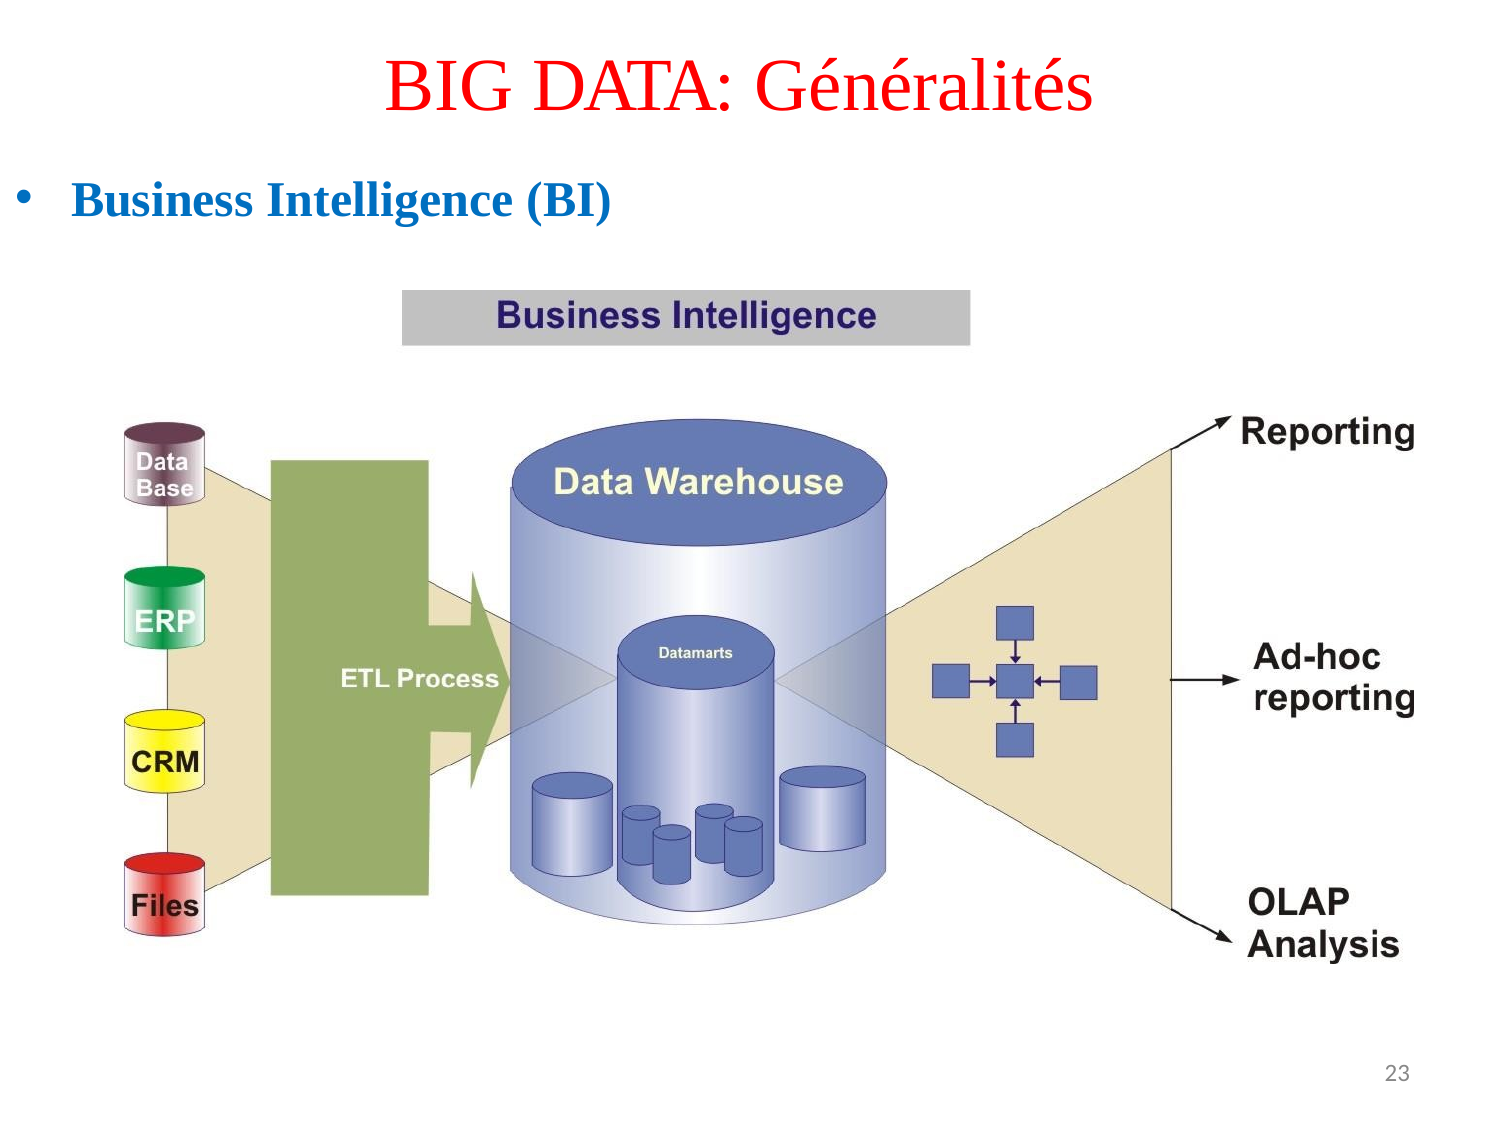

# BIG DATA: Généralités
Business Intelligence (BI)

23